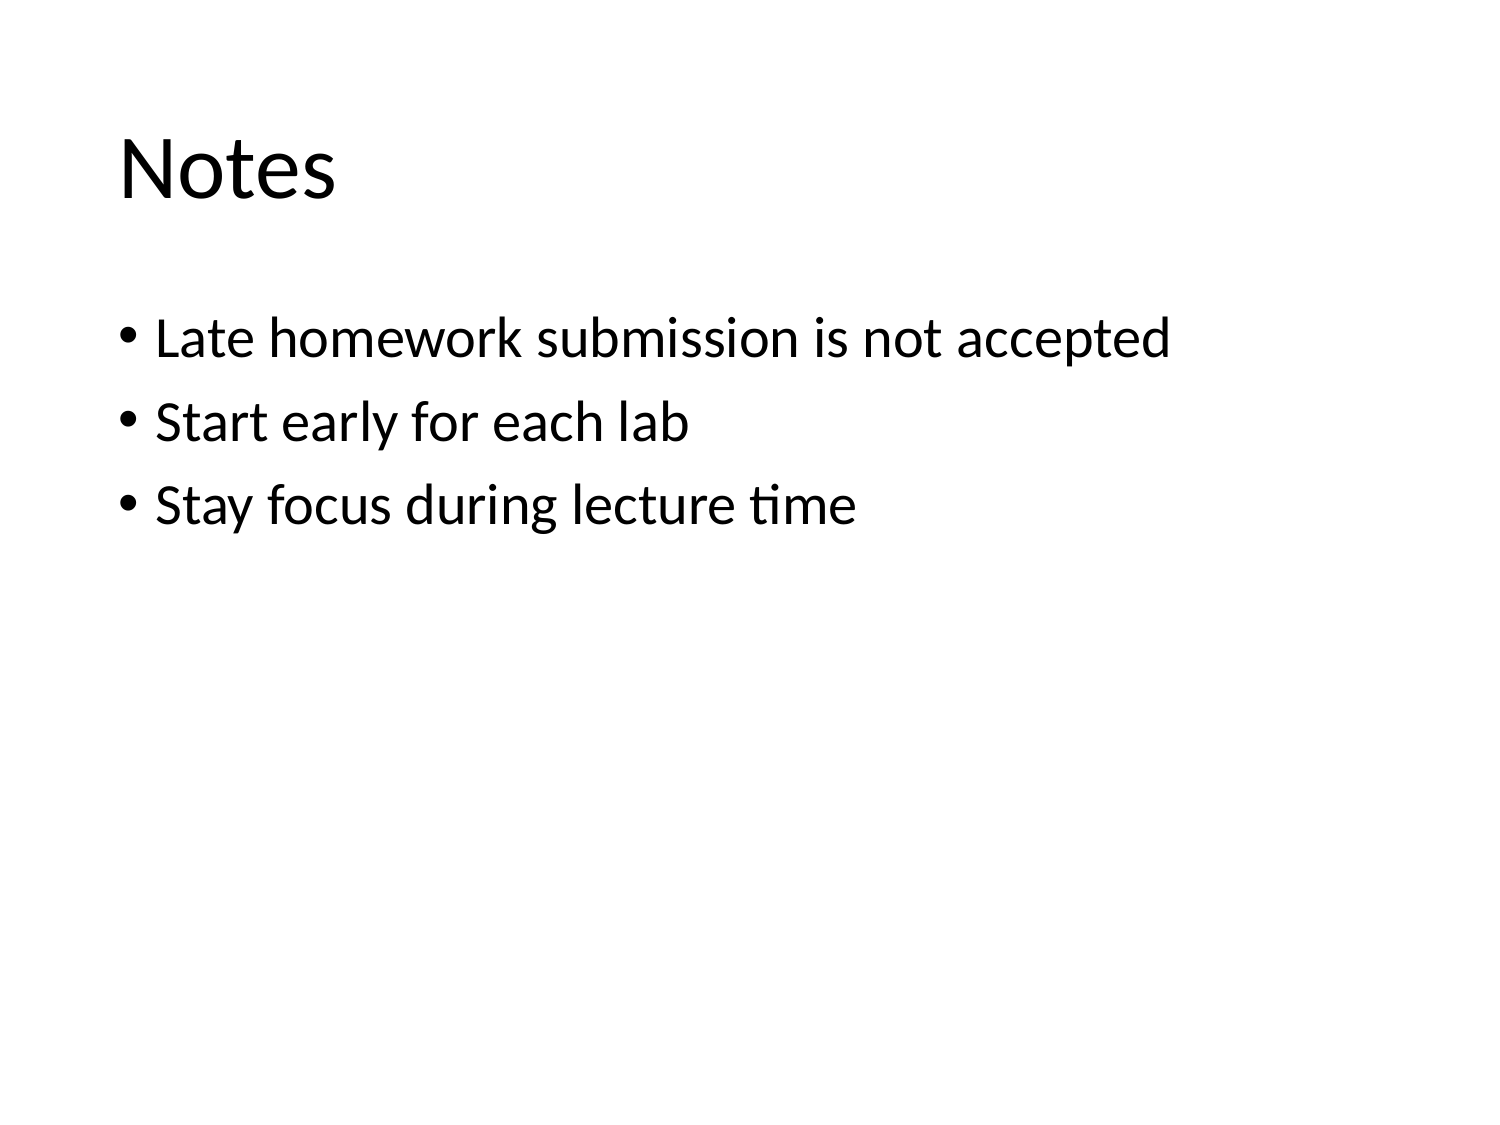

# Notes
Late homework submission is not accepted
Start early for each lab
Stay focus during lecture time